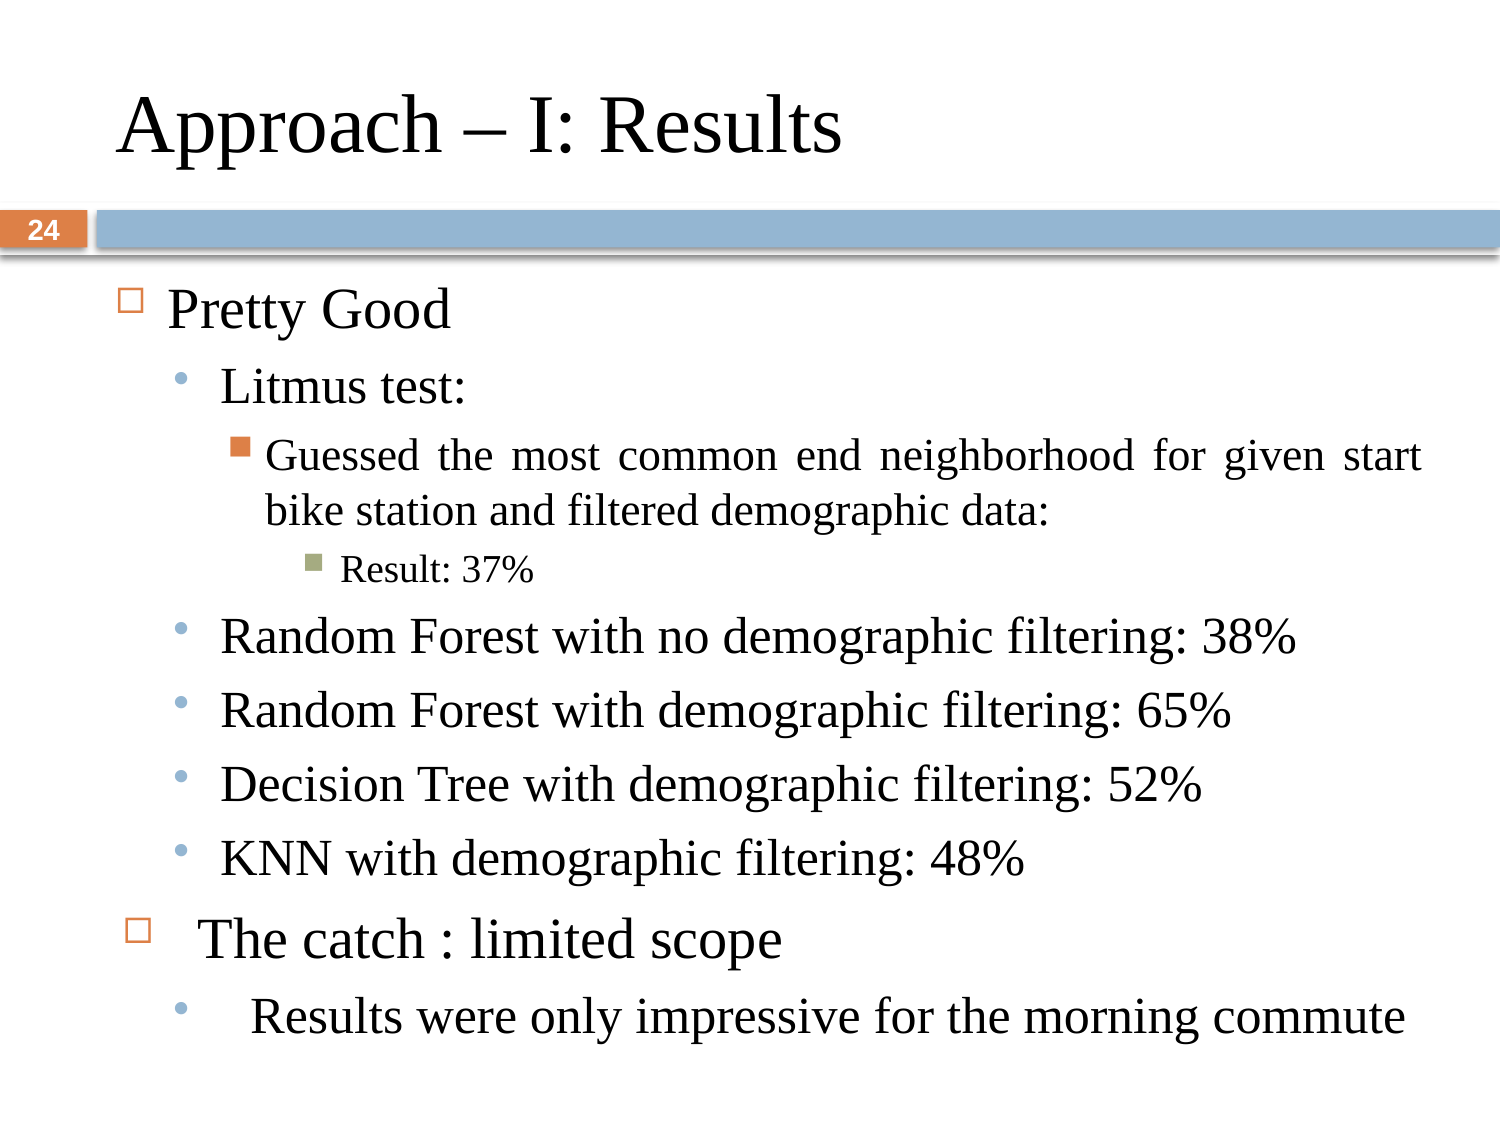

# Approach – I: Results
24
Pretty Good
Litmus test:
Guessed the most common end neighborhood for given start bike station and filtered demographic data:
Result: 37%
Random Forest with no demographic filtering: 38%
Random Forest with demographic filtering: 65%
Decision Tree with demographic filtering: 52%
KNN with demographic filtering: 48%
The catch : limited scope
Results were only impressive for the morning commute